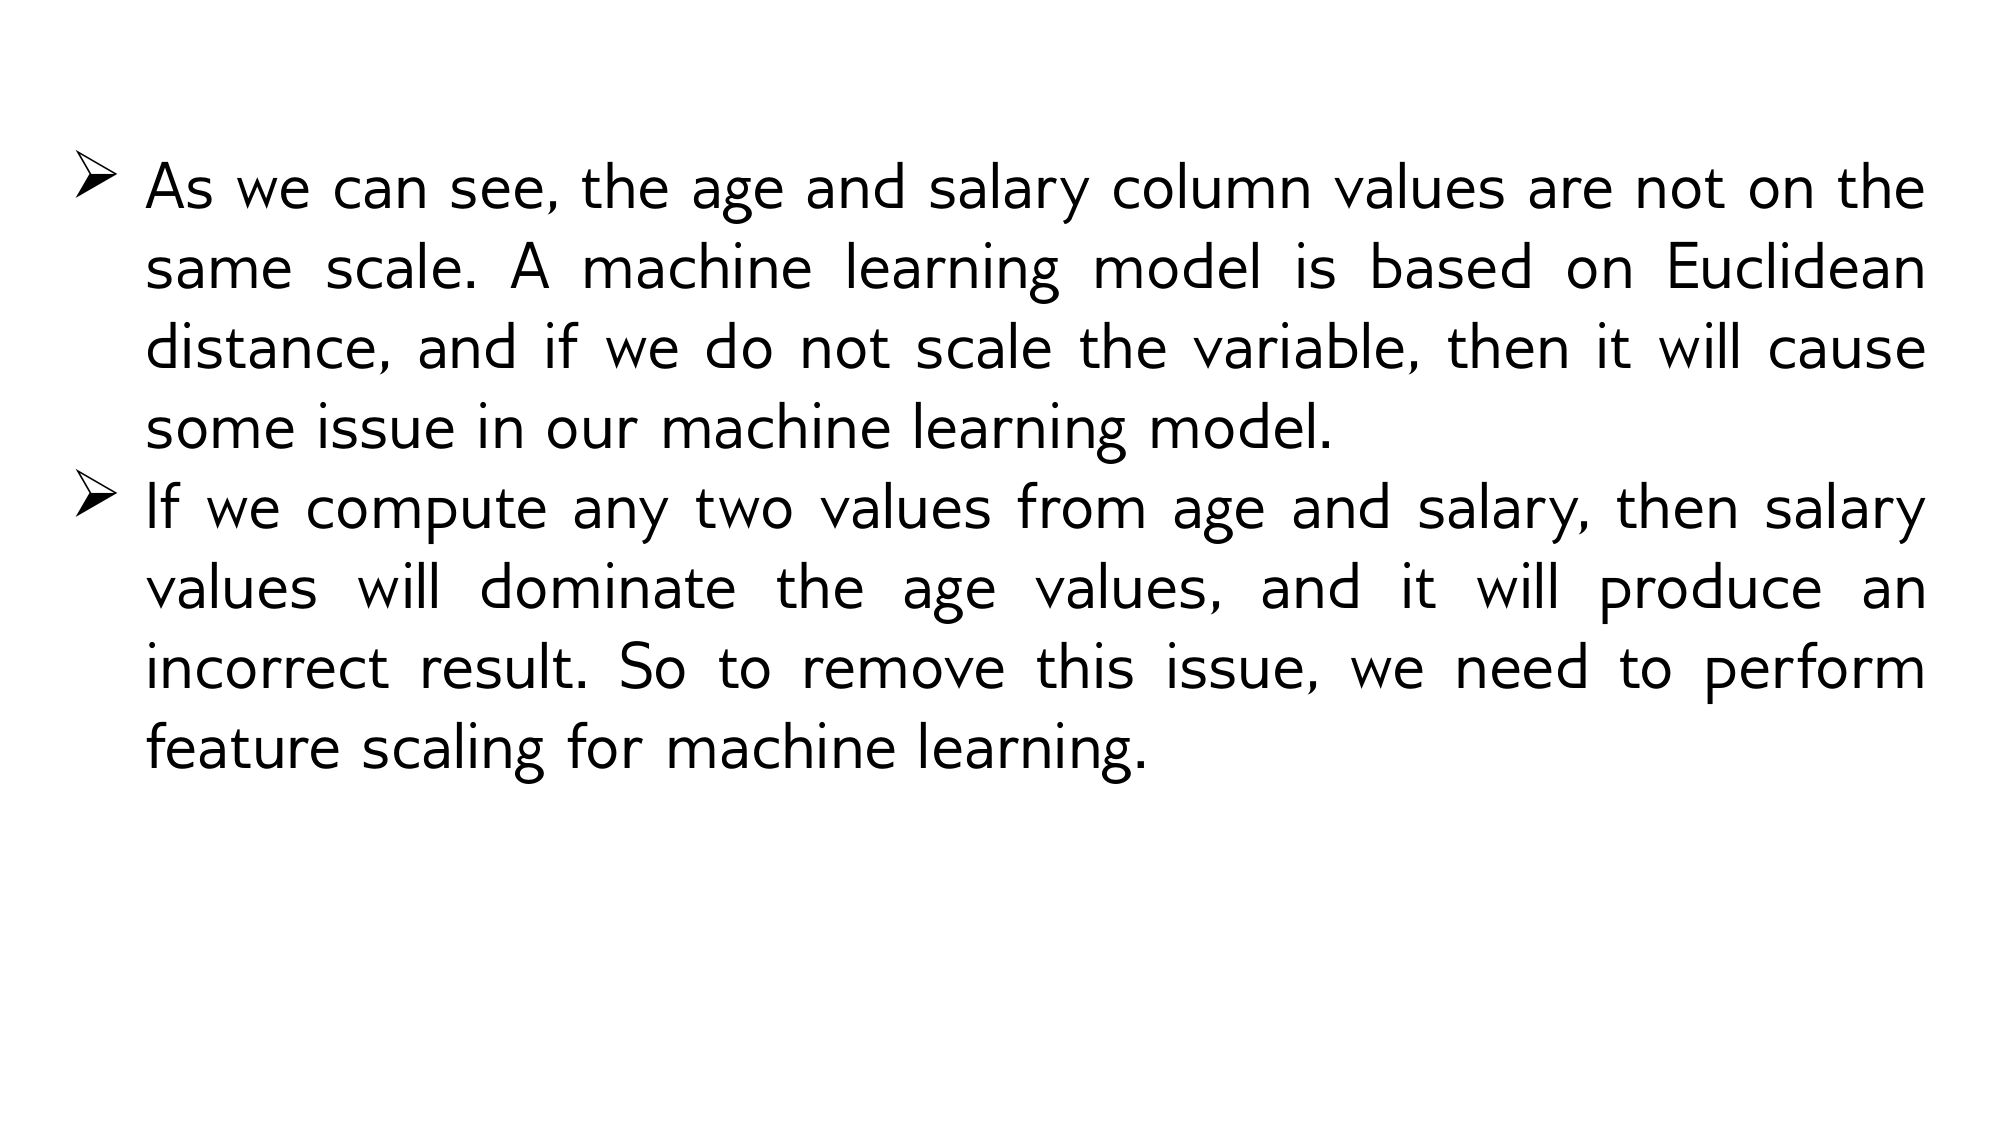

As we can see, the age and salary column values are not on the same scale. A machine learning model is based on Euclidean distance, and if we do not scale the variable, then it will cause some issue in our machine learning model.
If we compute any two values from age and salary, then salary values will dominate the age values, and it will produce an incorrect result. So to remove this issue, we need to perform feature scaling for machine learning.